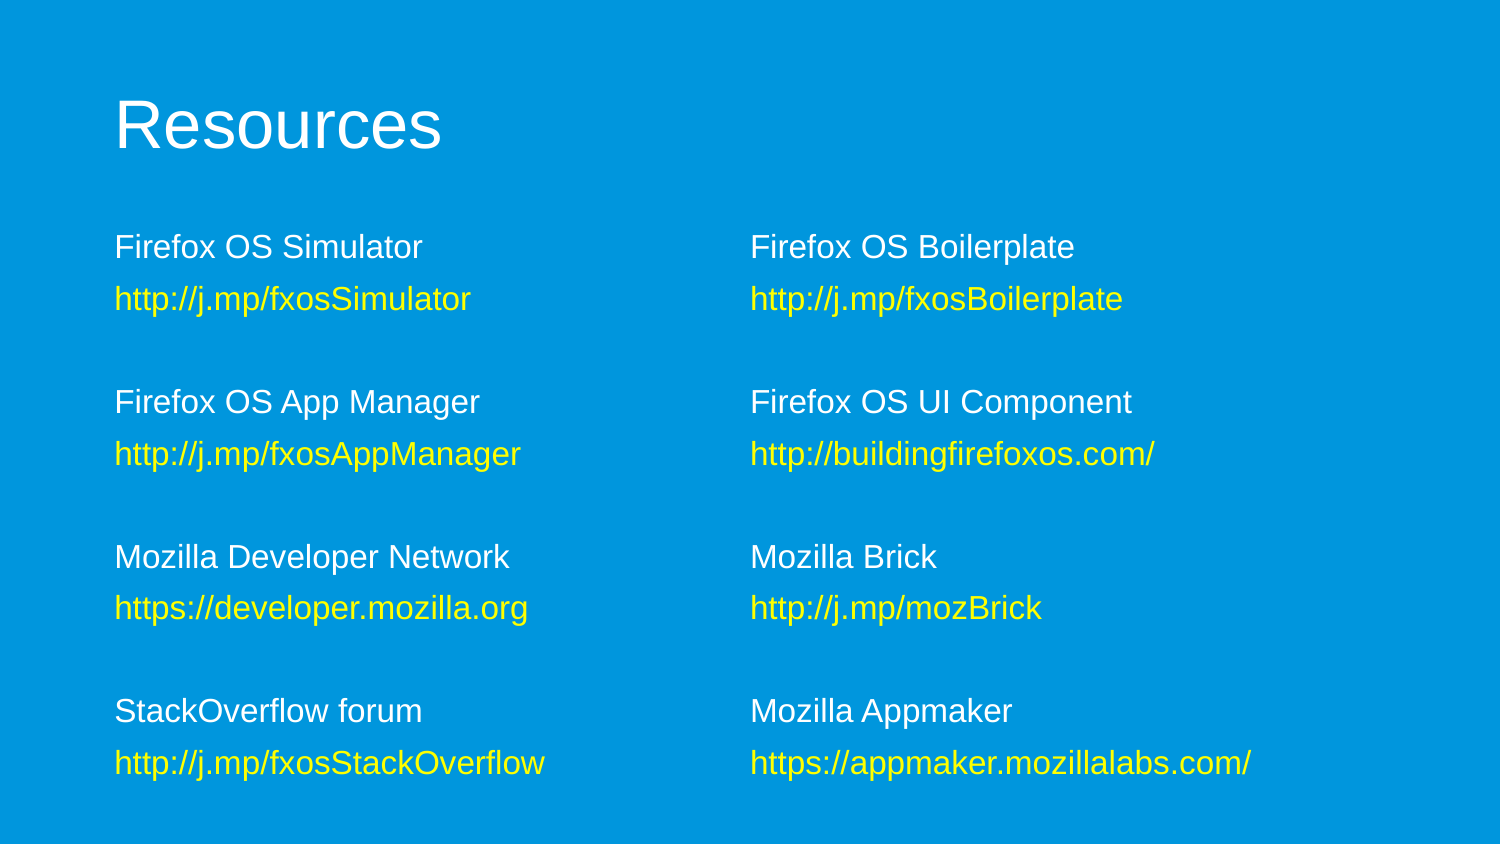

# Resources
Firefox OS Simulator
http://j.mp/fxosSimulator

Firefox OS App Manager
http://j.mp/fxosAppManager

Mozilla Developer Network
https://developer.mozilla.org

StackOverflow forum
http://j.mp/fxosStackOverflow
Firefox OS Boilerplate
http://j.mp/fxosBoilerplate

Firefox OS UI Component
http://buildingfirefoxos.com/

Mozilla Brick
http://j.mp/mozBrick

Mozilla Appmaker
https://appmaker.mozillalabs.com/